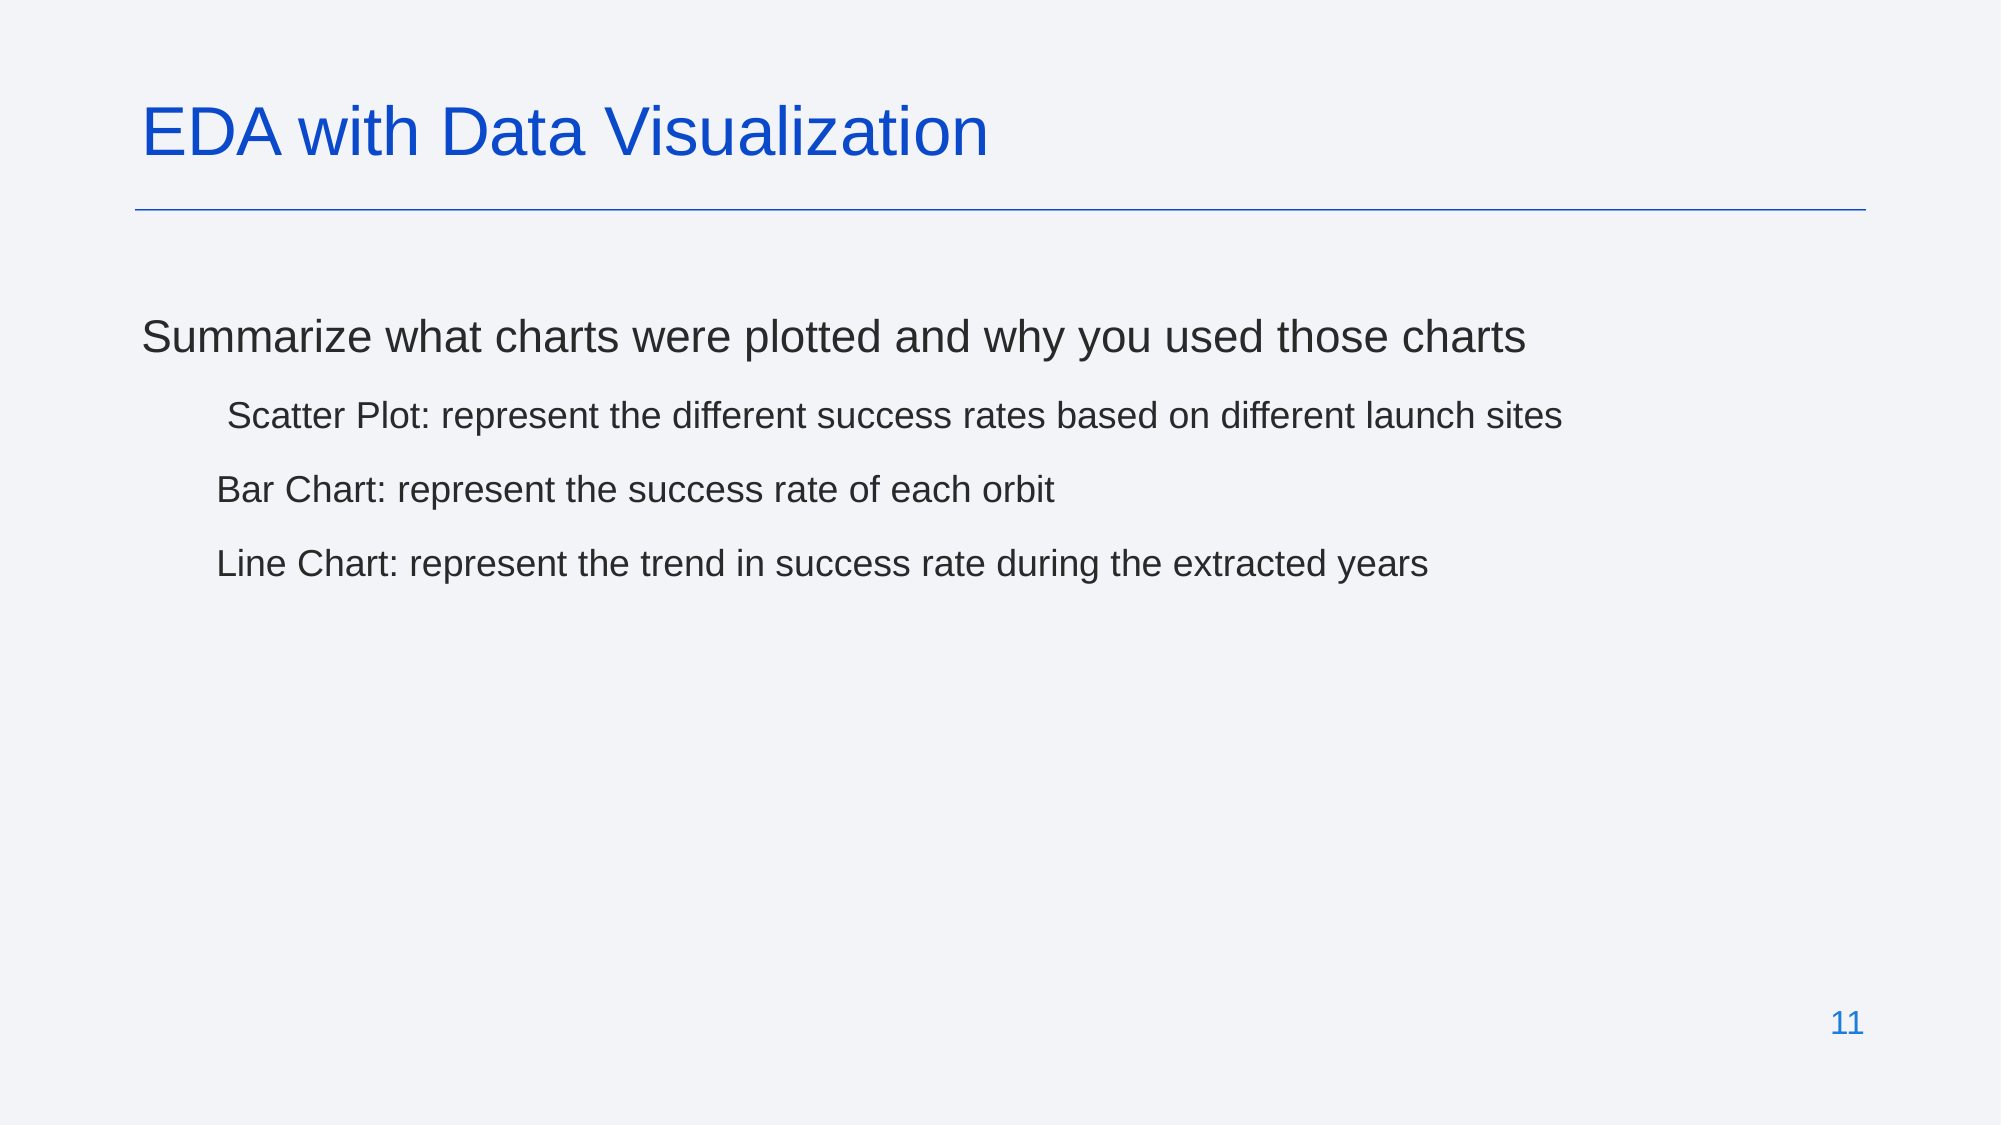

EDA with Data Visualization
Summarize what charts were plotted and why you used those charts
 Scatter Plot: represent the different success rates based on different launch sites
Bar Chart: represent the success rate of each orbit
Line Chart: represent the trend in success rate during the extracted years

11